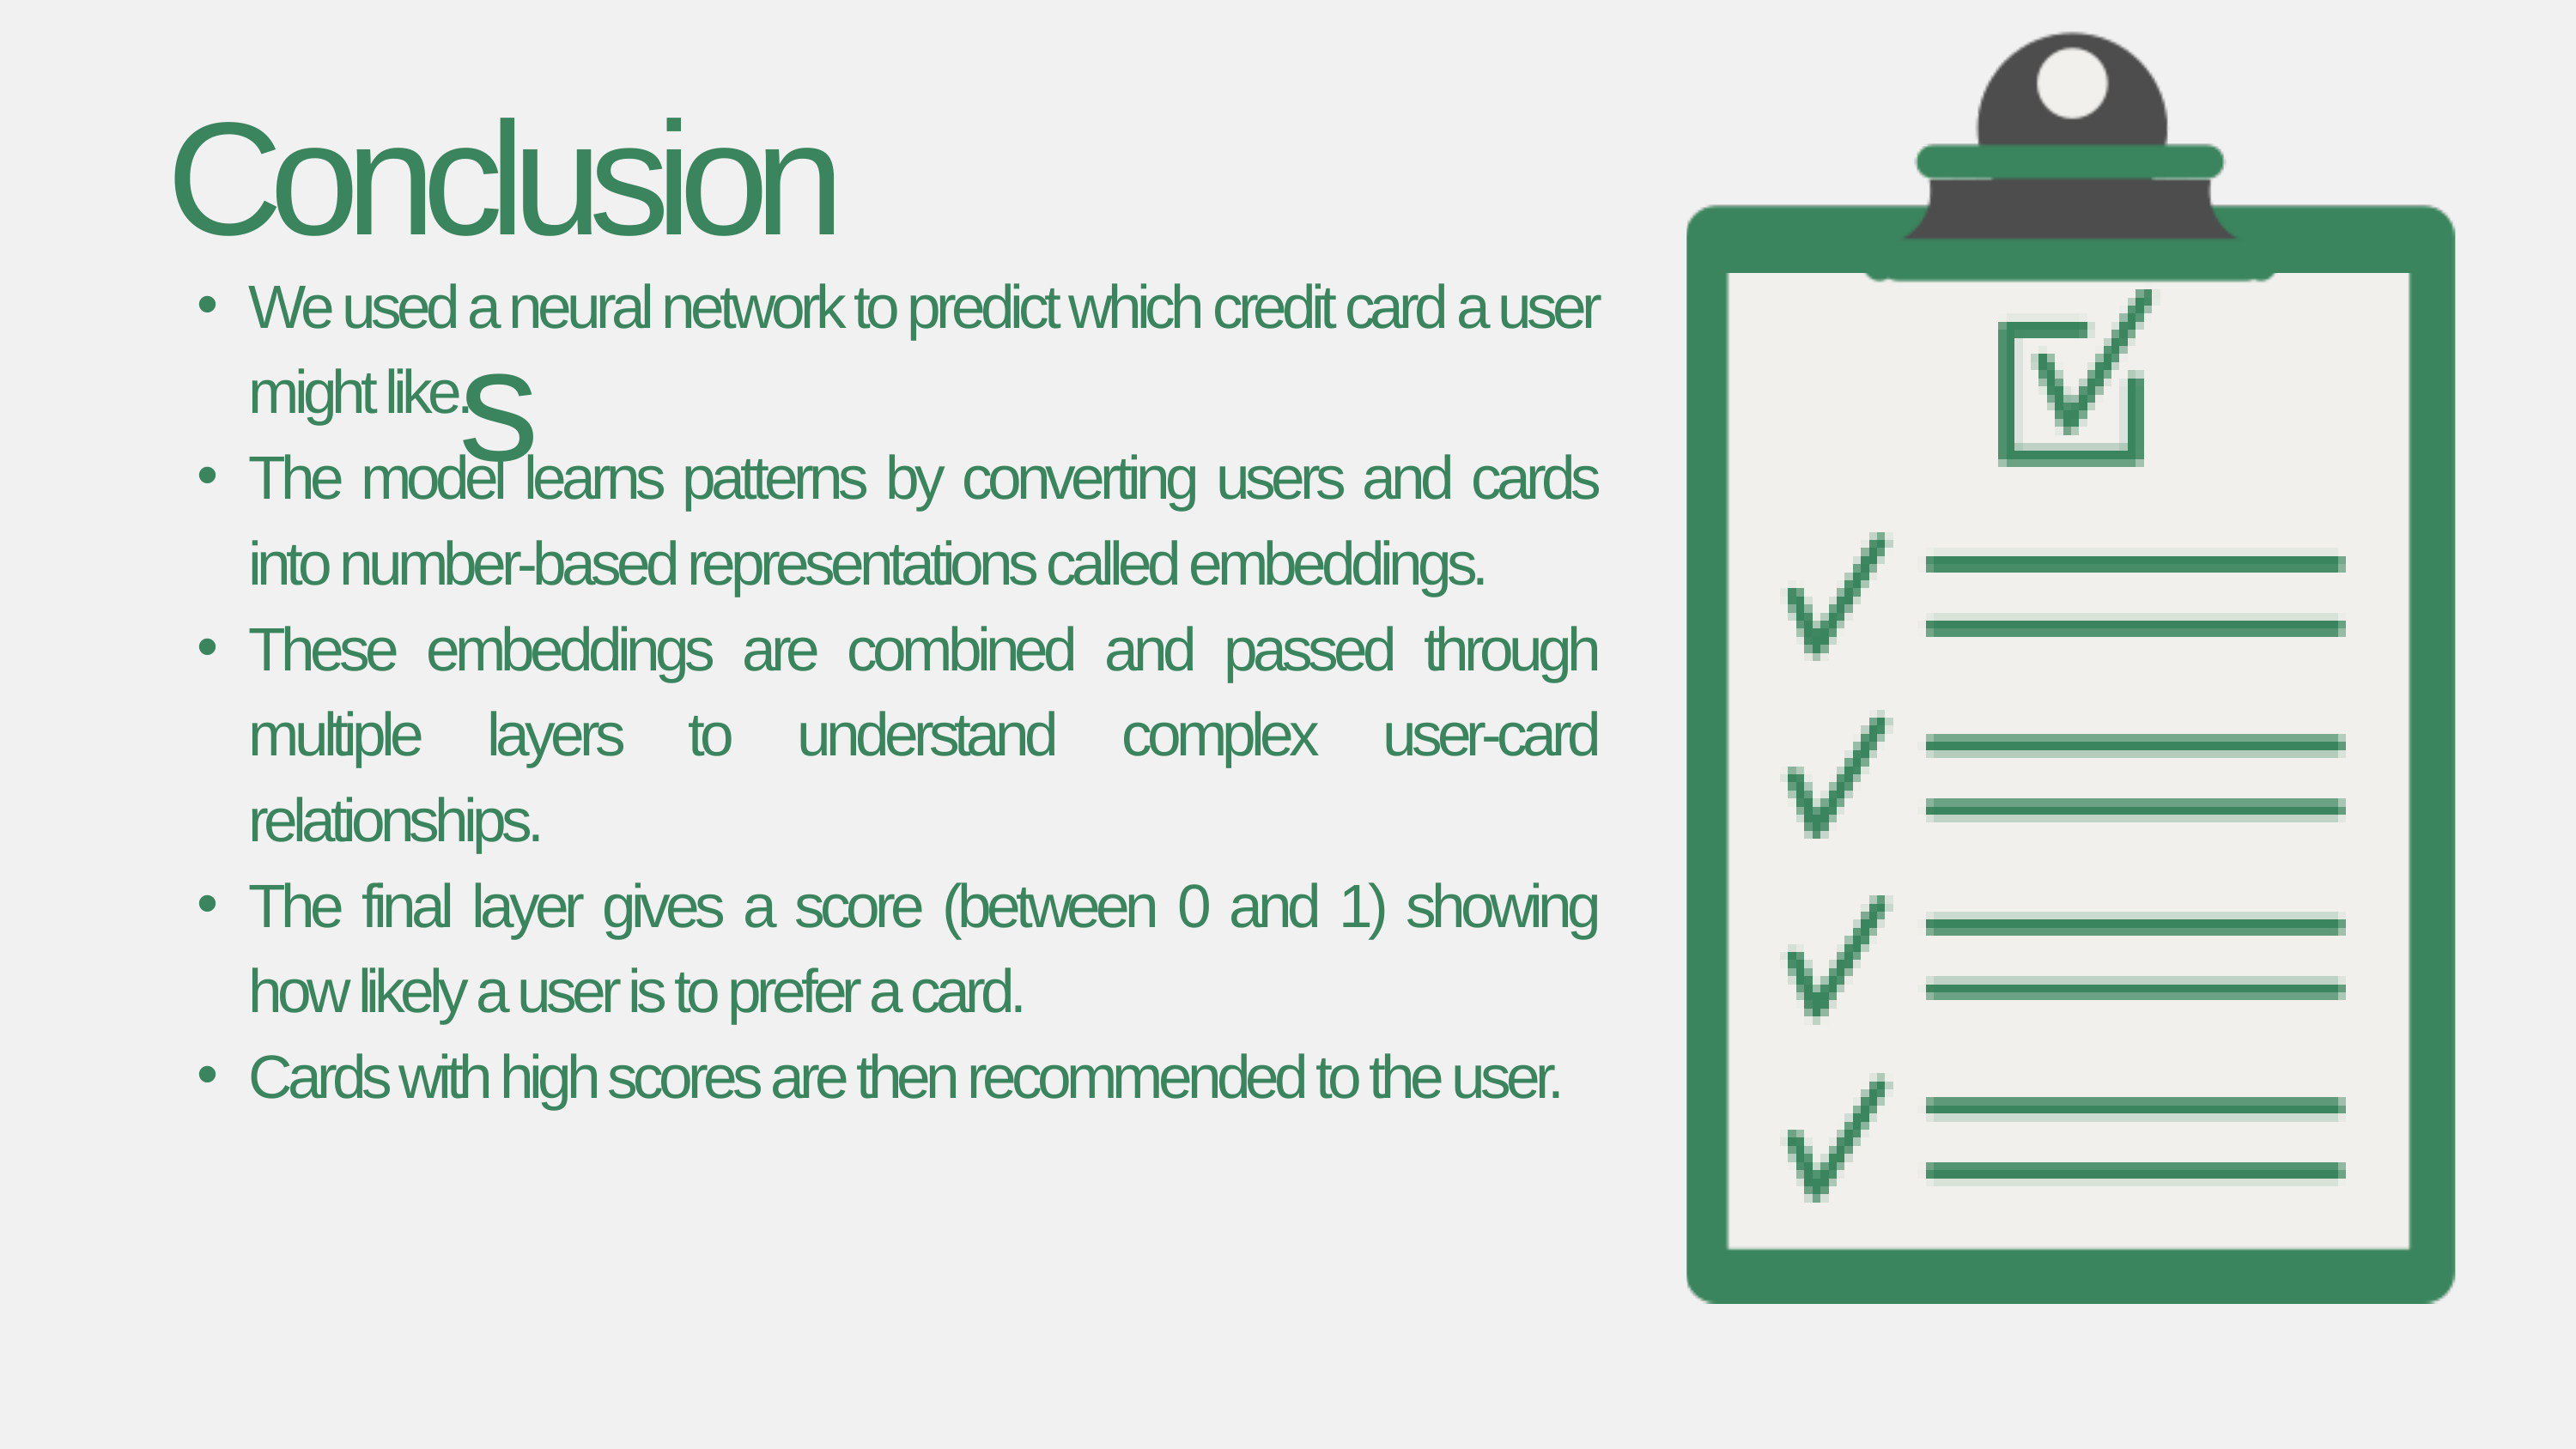

Conclusions
We used a neural network to predict which credit card a user might like.
The model learns patterns by converting users and cards into number-based representations called embeddings.
These embeddings are combined and passed through multiple layers to understand complex user-card relationships.
The final layer gives a score (between 0 and 1) showing how likely a user is to prefer a card.
Cards with high scores are then recommended to the user.